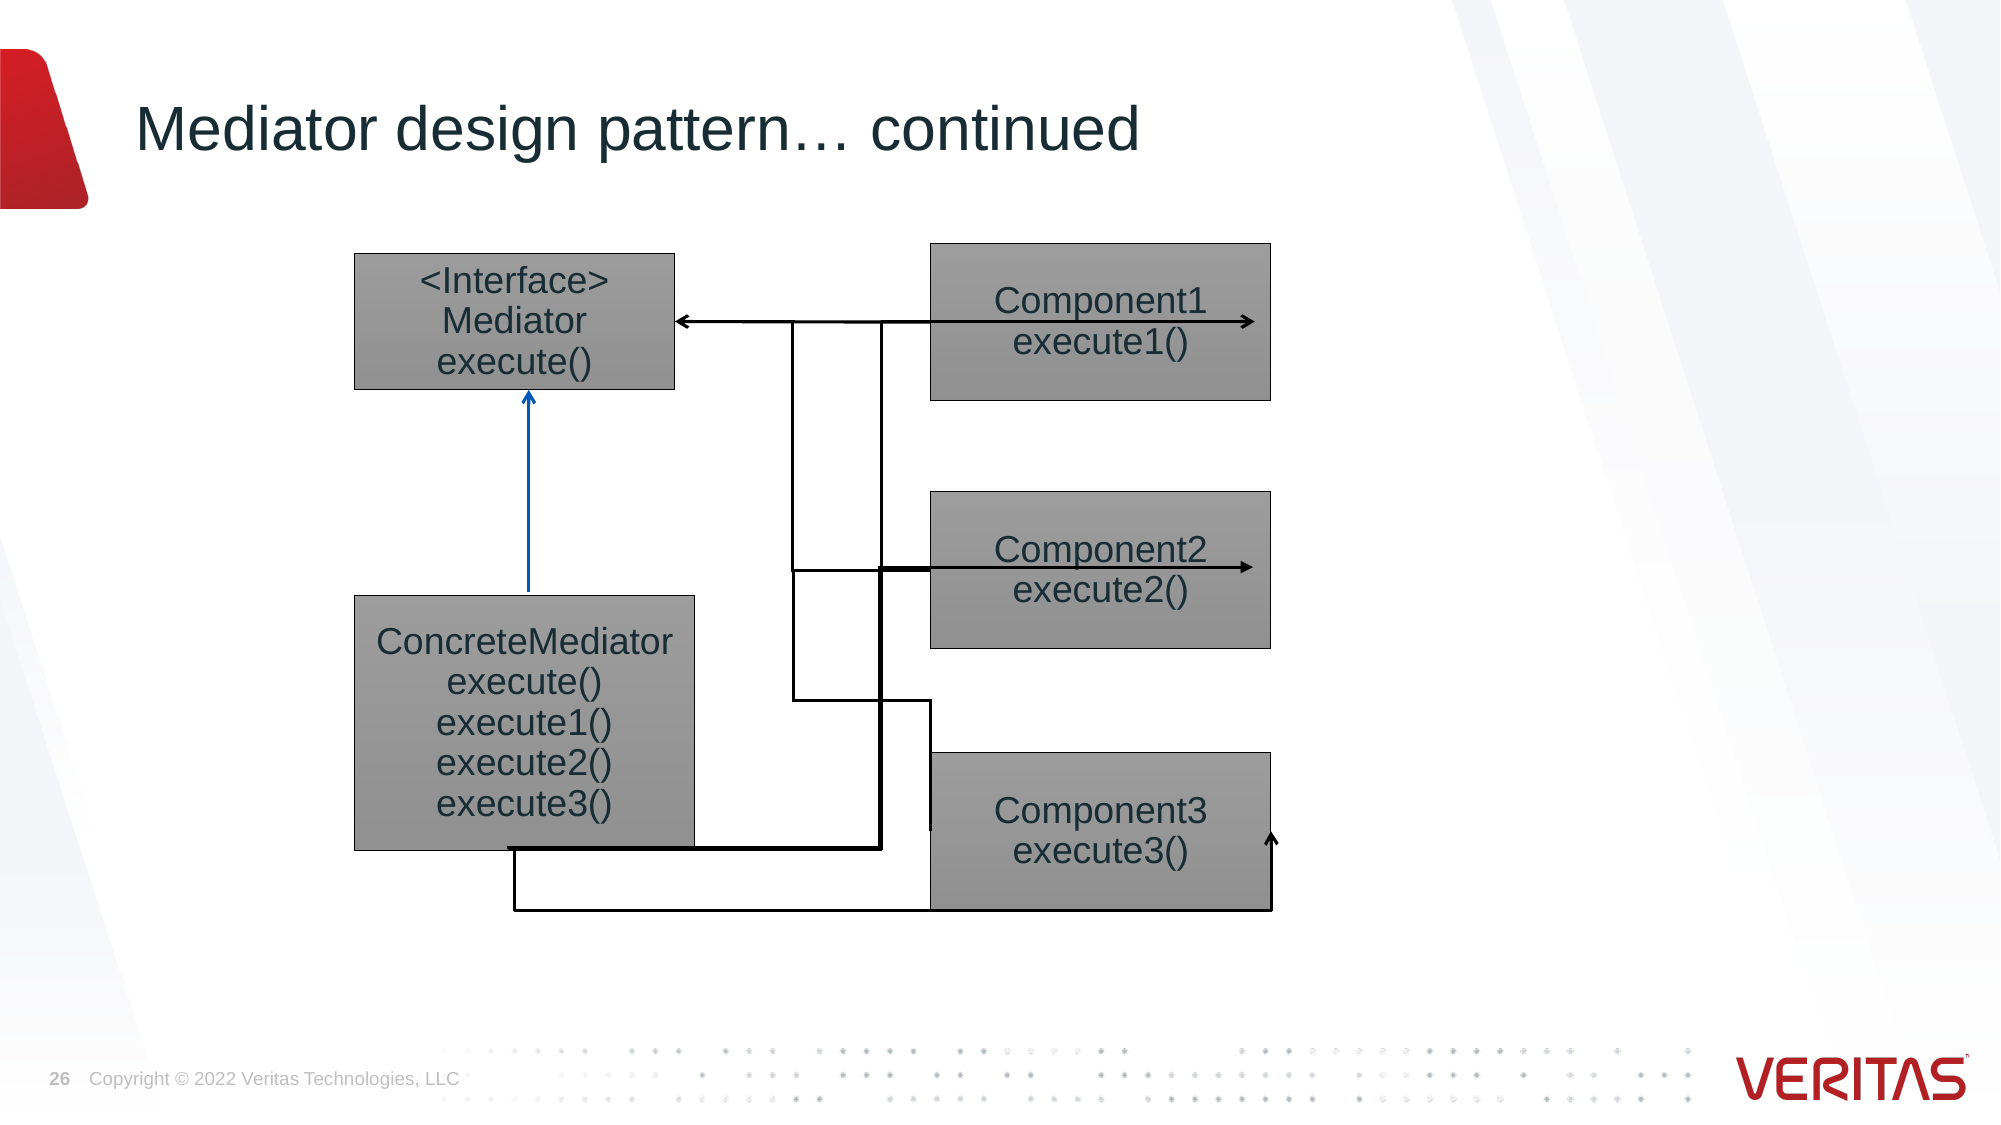

# Mediator design pattern… continued
Component1
execute1()
<Interface>
Mediator
execute()
Component2
execute2()
ConcreteMediator
execute()
execute1()
execute2()
execute3()
Component3
execute3()
26
Copyright © 2022 Veritas Technologies, LLC